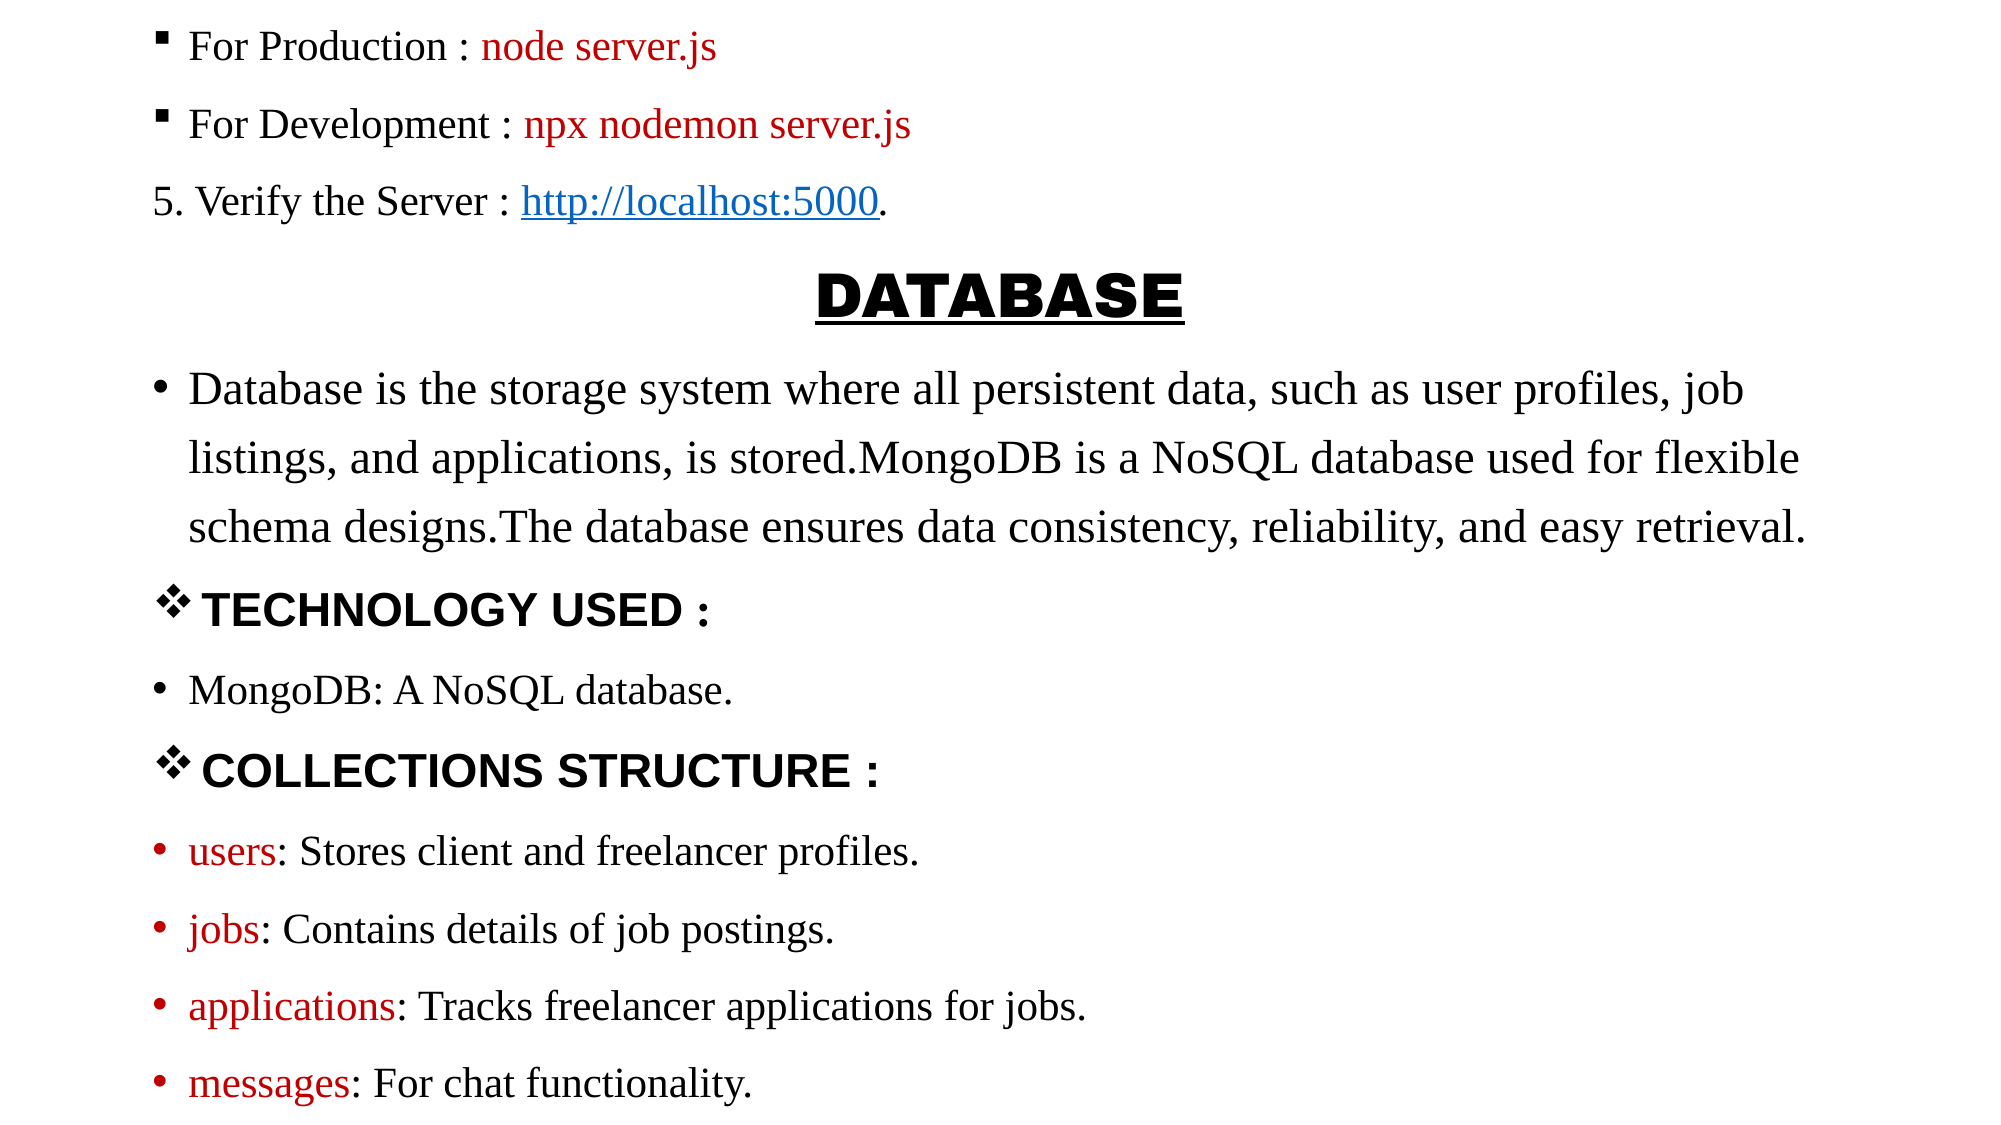

For Production : node server.js
For Development : npx nodemon server.js
5. Verify the Server : http://localhost:5000.
DATABASE
Database is the storage system where all persistent data, such as user profiles, job listings, and applications, is stored.MongoDB is a NoSQL database used for flexible schema designs.The database ensures data consistency, reliability, and easy retrieval.
 TECHNOLOGY USED :
MongoDB: A NoSQL database.
 COLLECTIONS STRUCTURE :
users: Stores client and freelancer profiles.
jobs: Contains details of job postings.
applications: Tracks freelancer applications for jobs.
messages: For chat functionality.
#